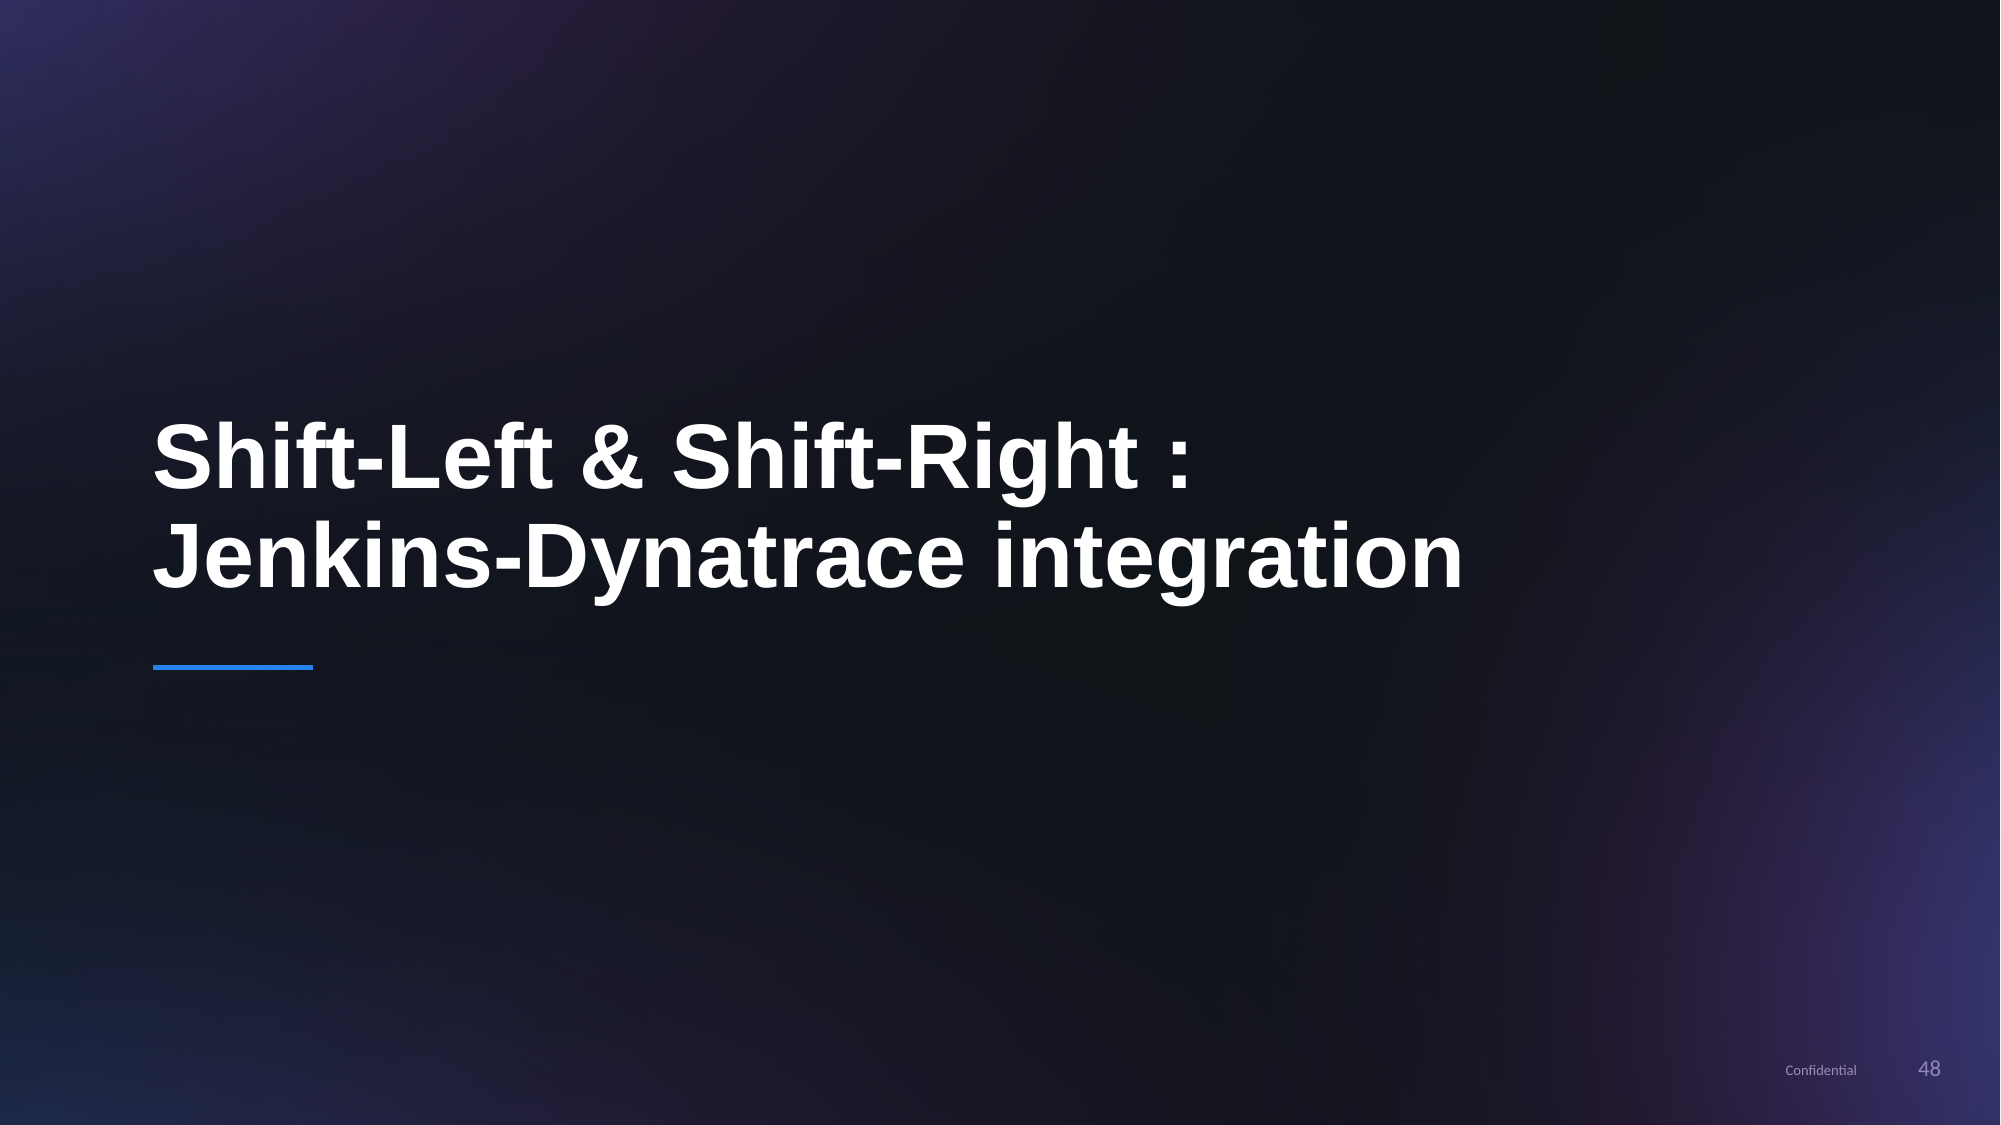

# Shift-Left & Shift-Right : Jenkins-Dynatrace integration